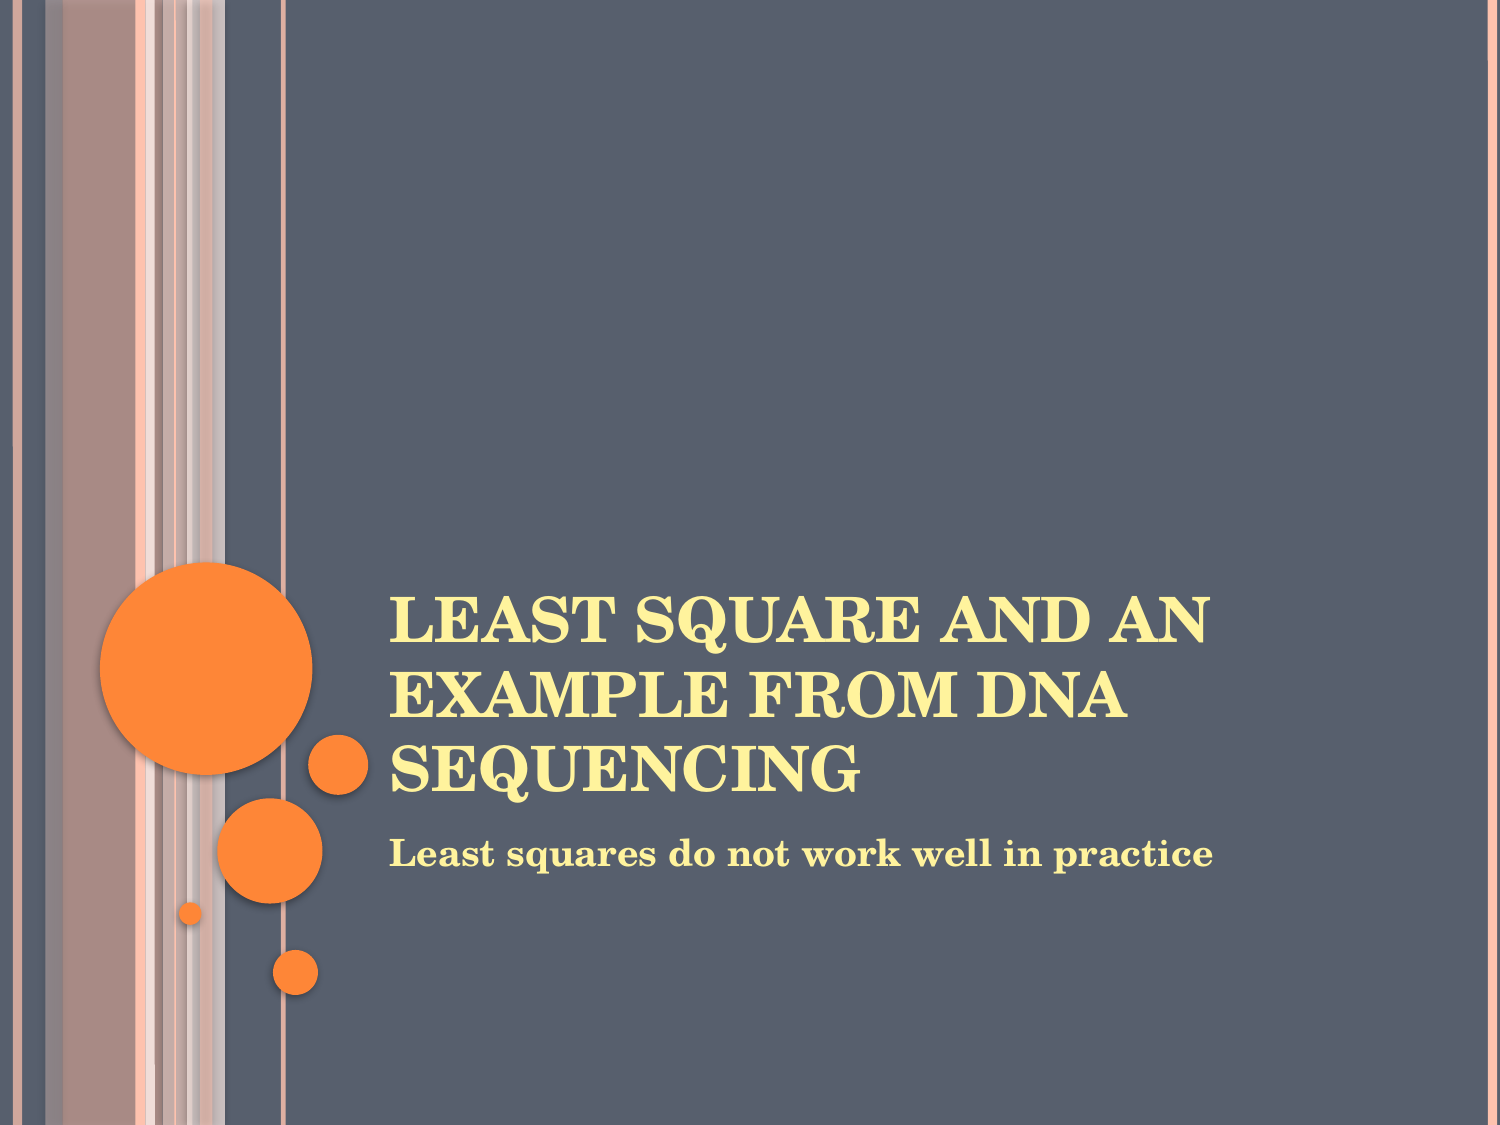

# Least Square and an Example from DNA Sequencing
Least squares do not work well in practice